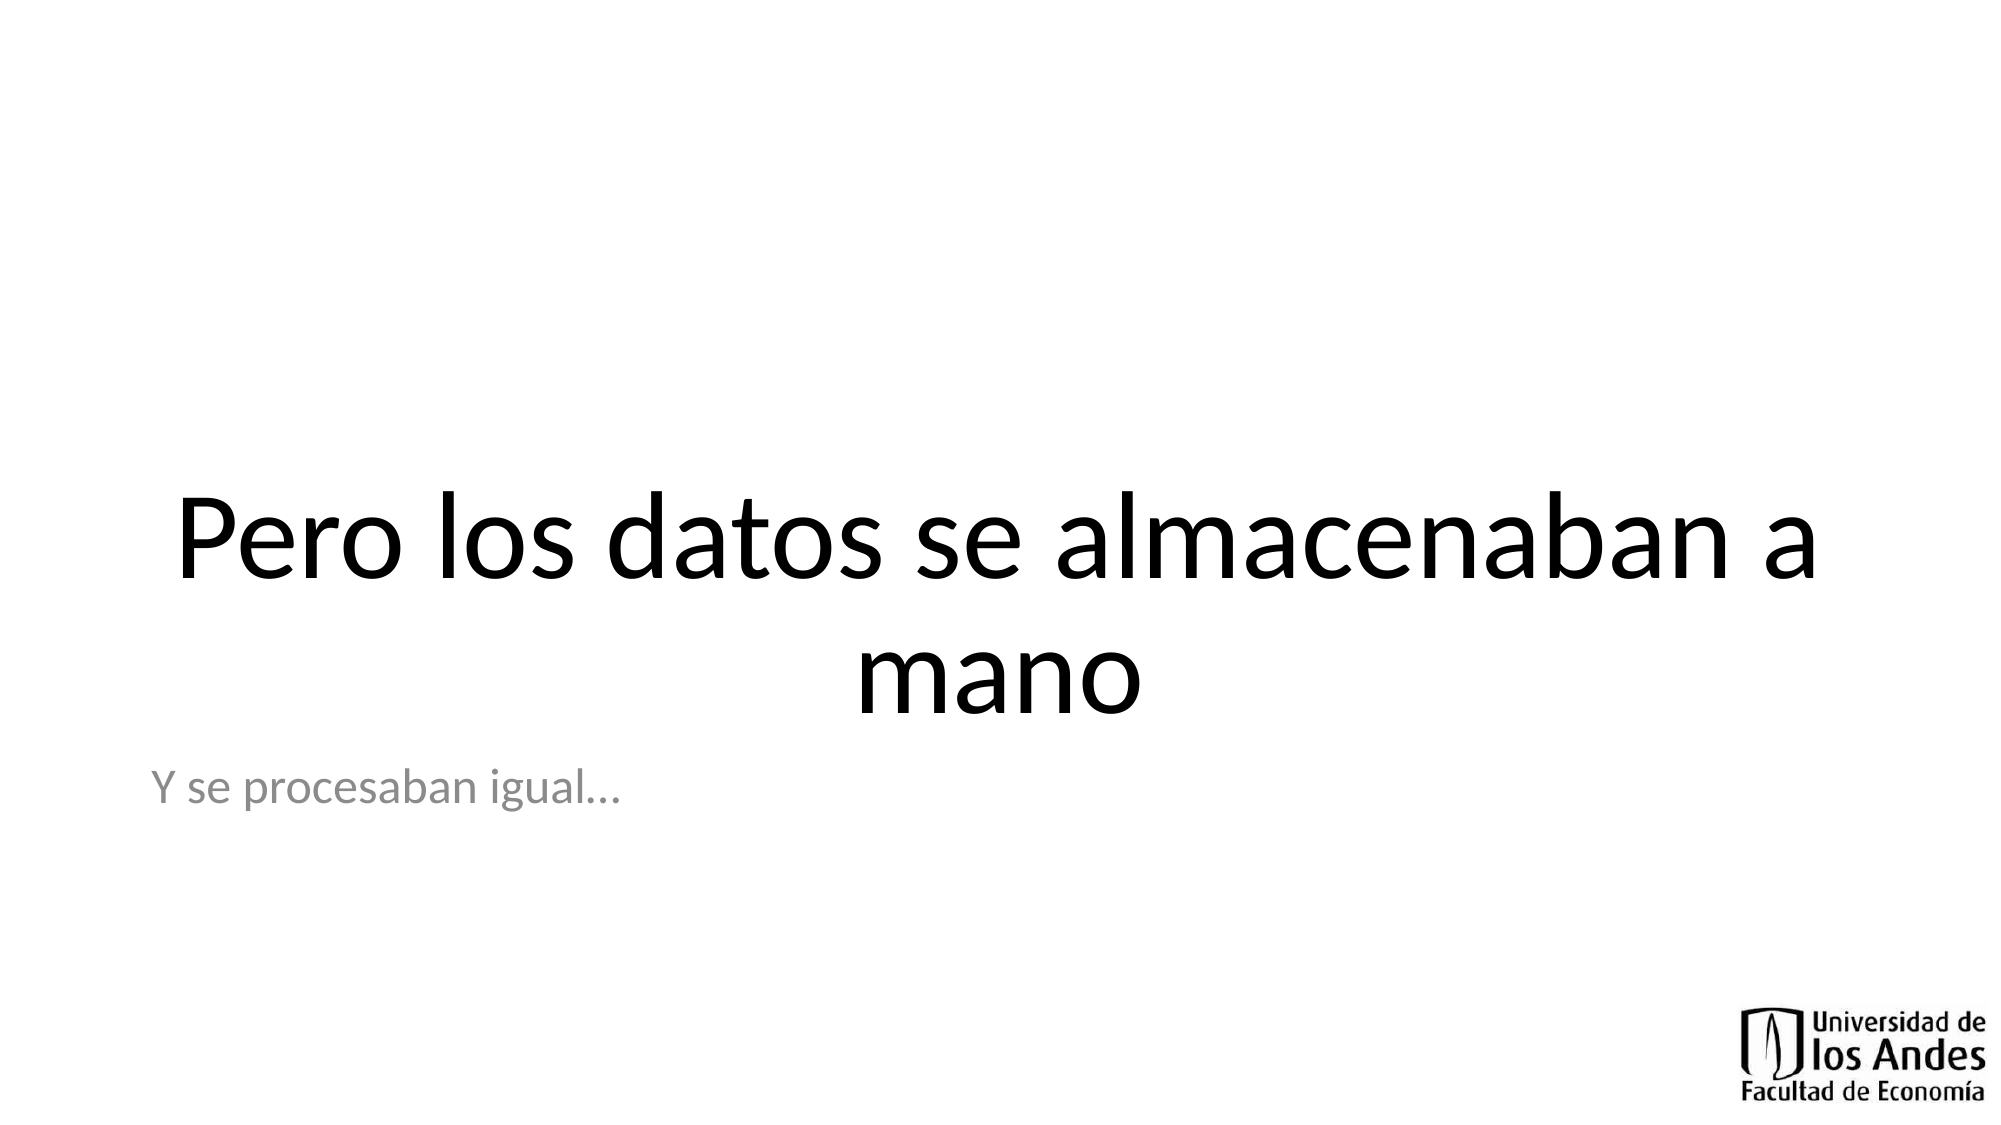

# Pero los datos se almacenaban a mano
Y se procesaban igual…